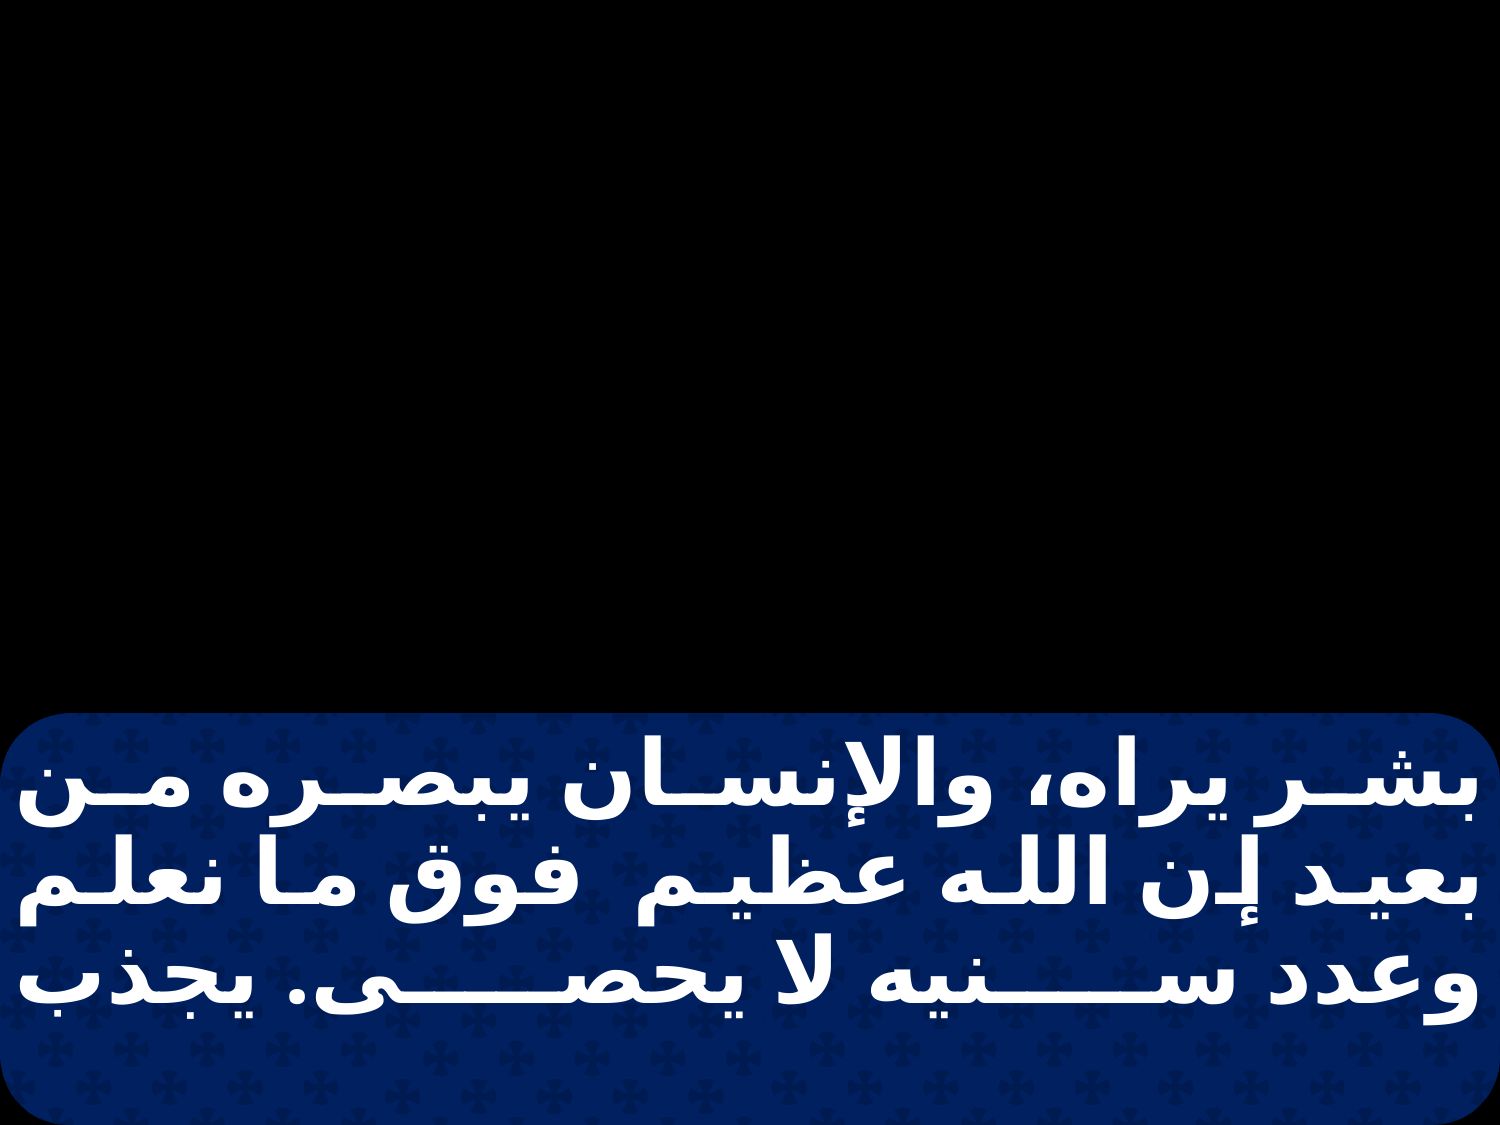

بشر يراه، والإنسان يبصره من بعيد إن الله عظيم  فوق ما نعلم وعدد سنيه لا يحصى. يجذب